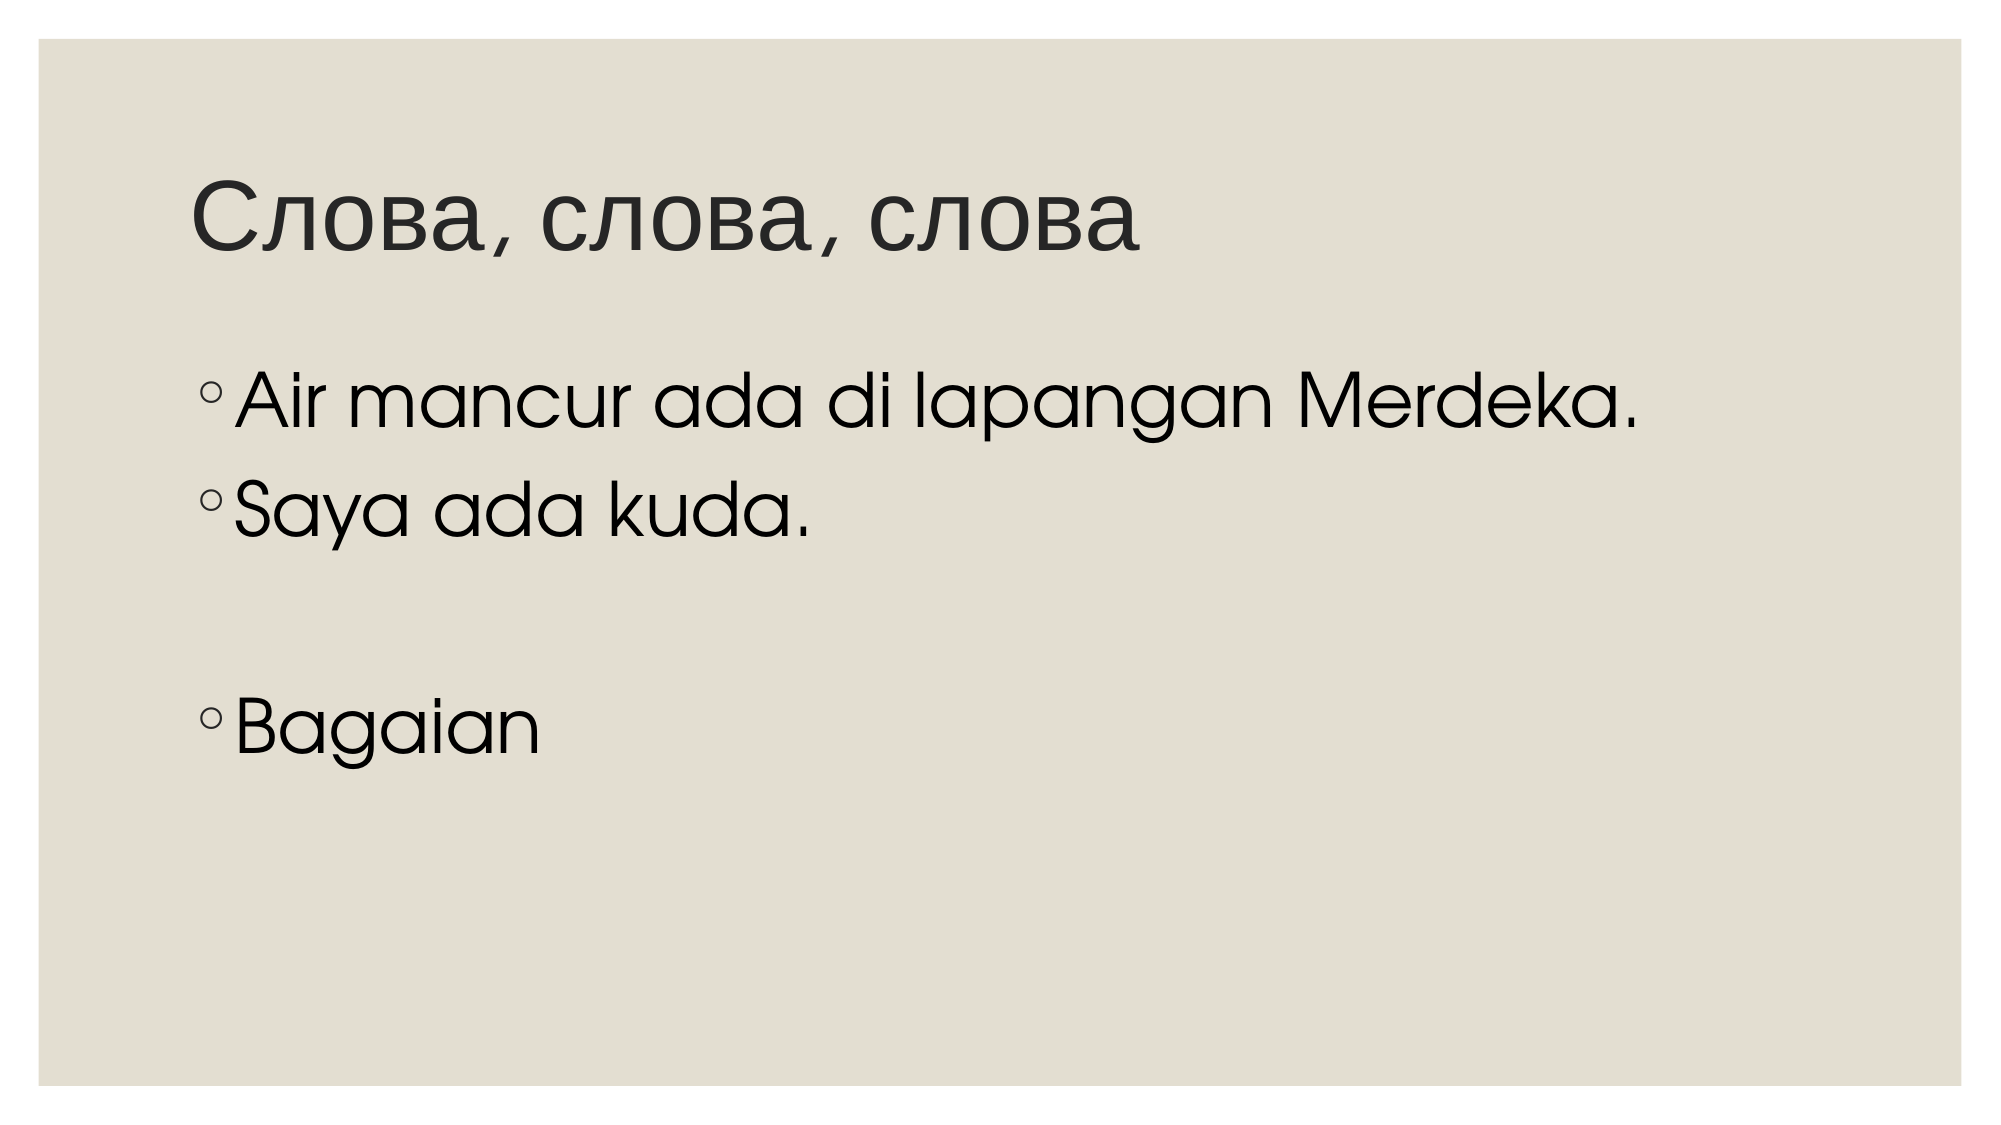

# Слова, слова, слова
Air mancur ada di lapangan Merdeka.
Saya ada kuda.

Bagaian